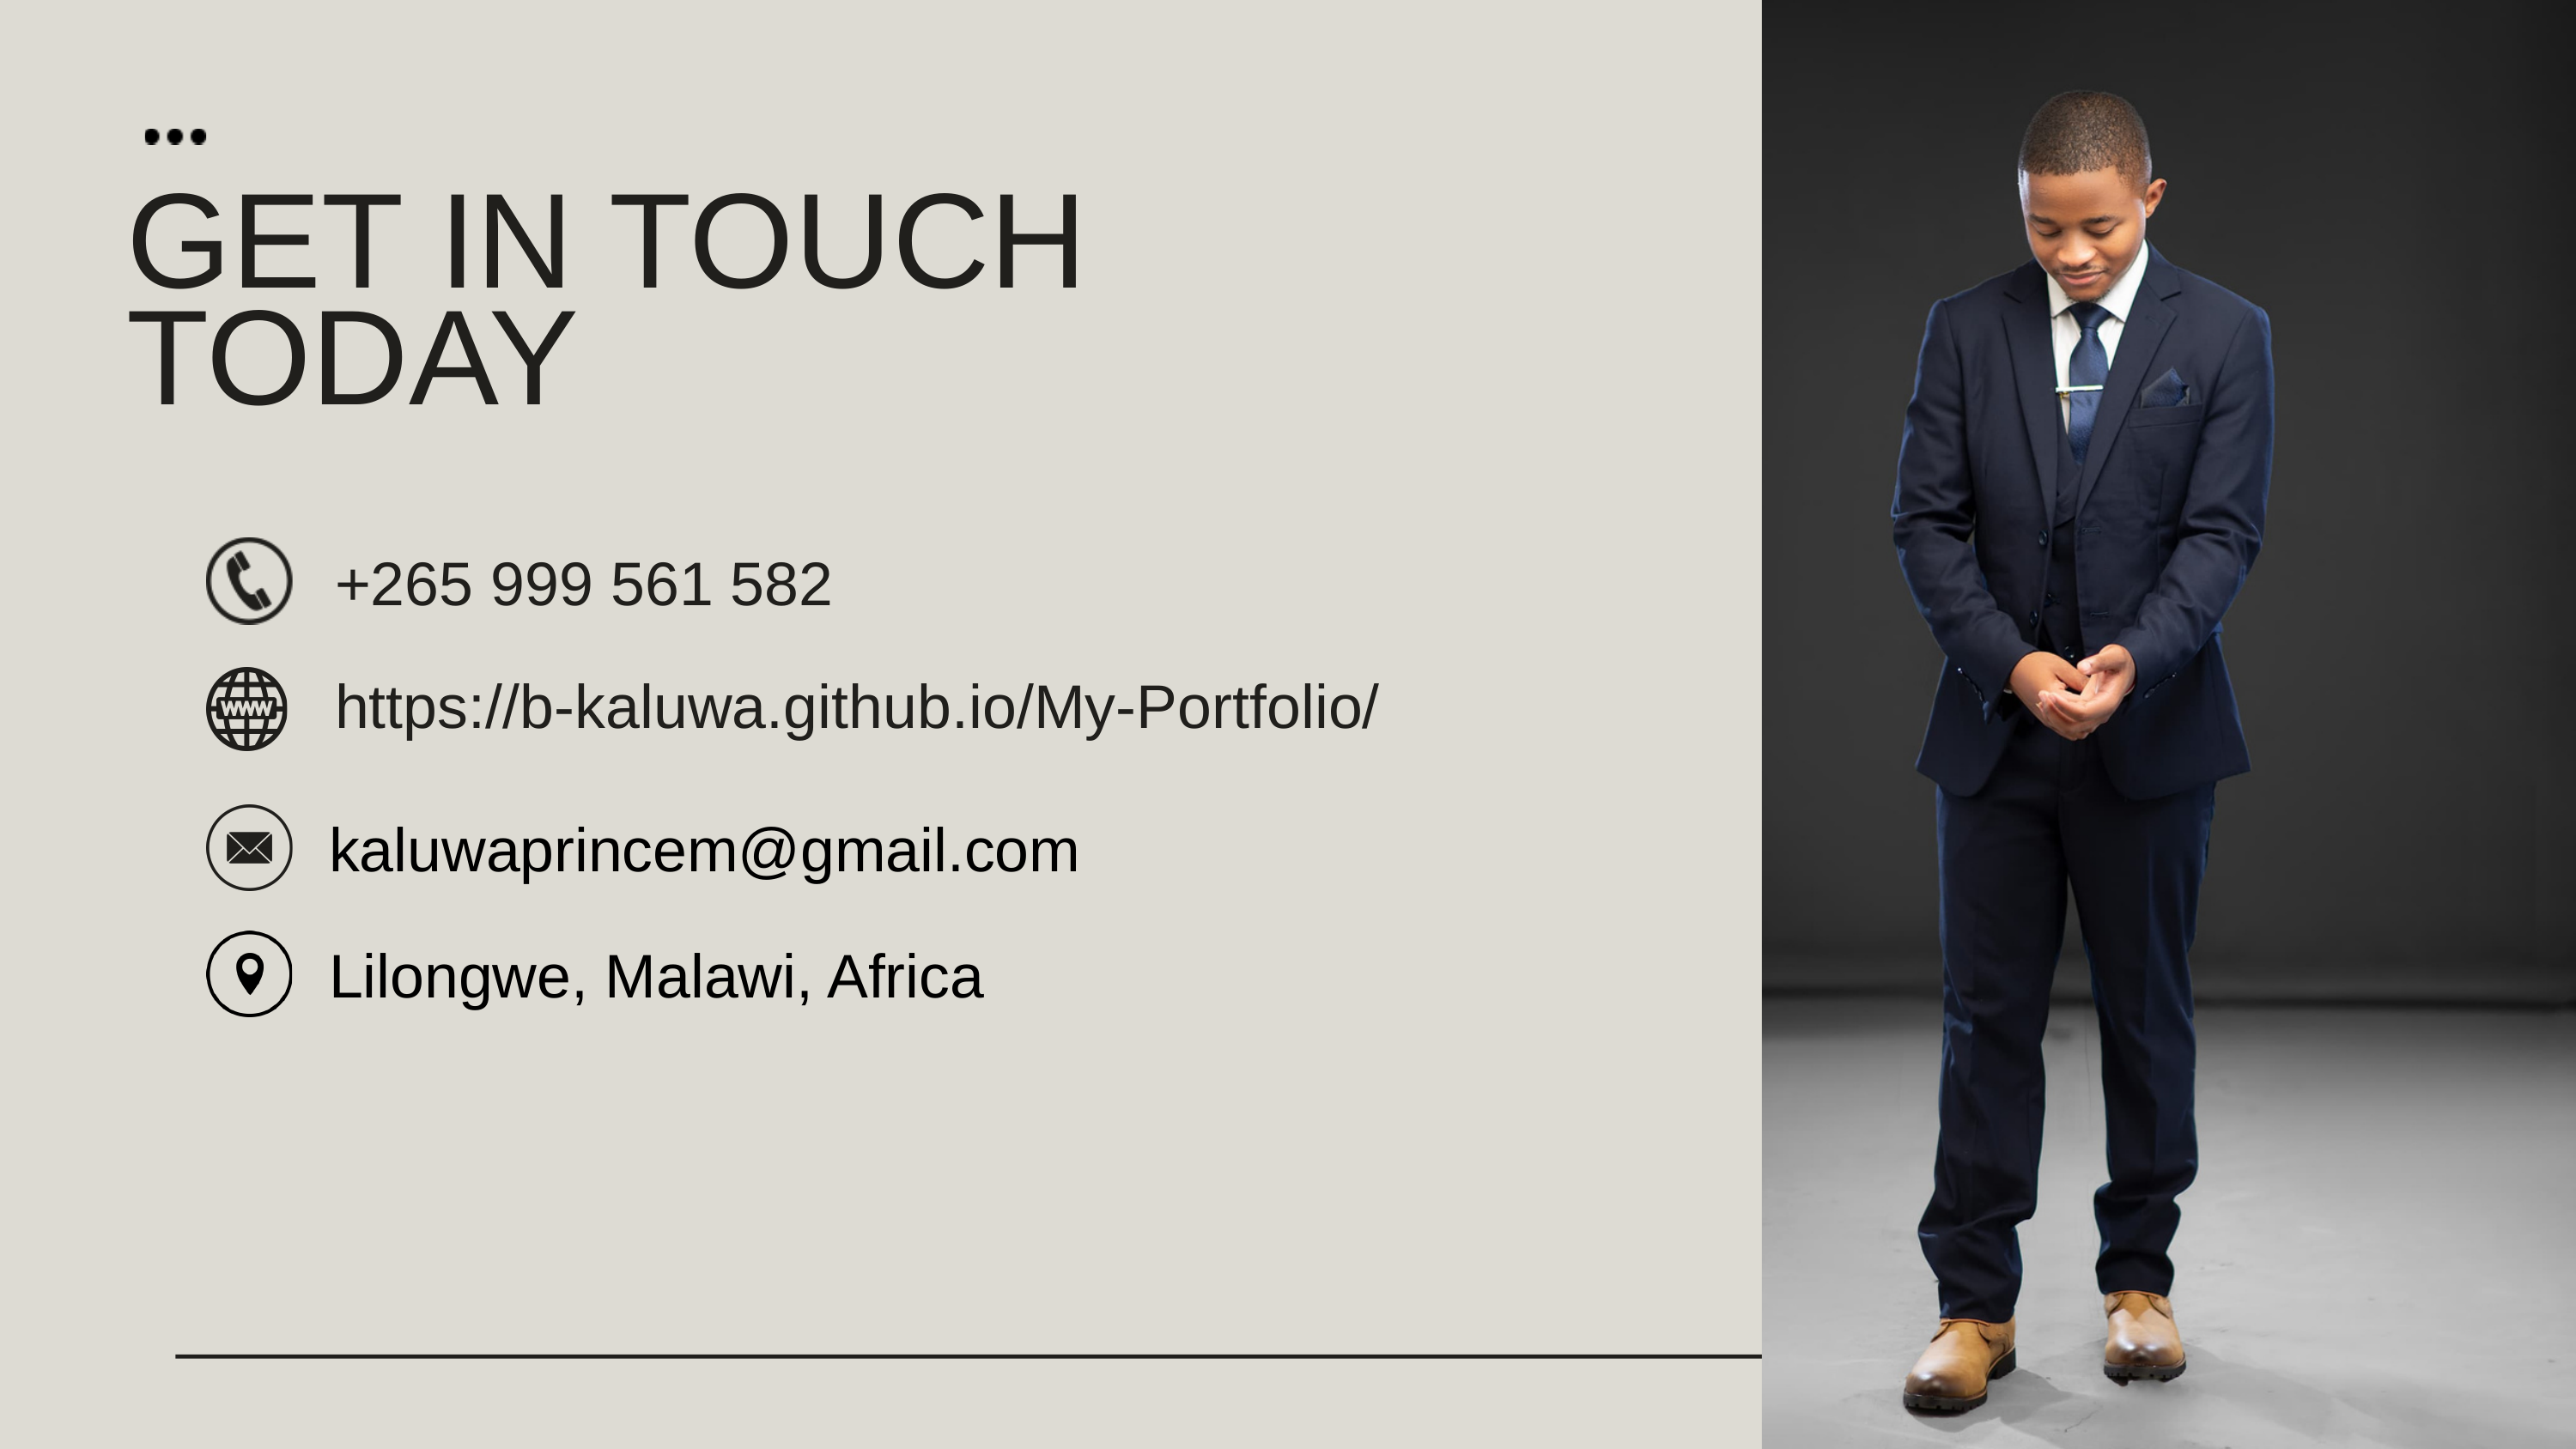

GET IN TOUCH TODAY
+265 999 561 582

https://b-kaluwa.github.io/My-Portfolio/

kaluwaprincem@gmail.com

Lilongwe, Malawi, Africa